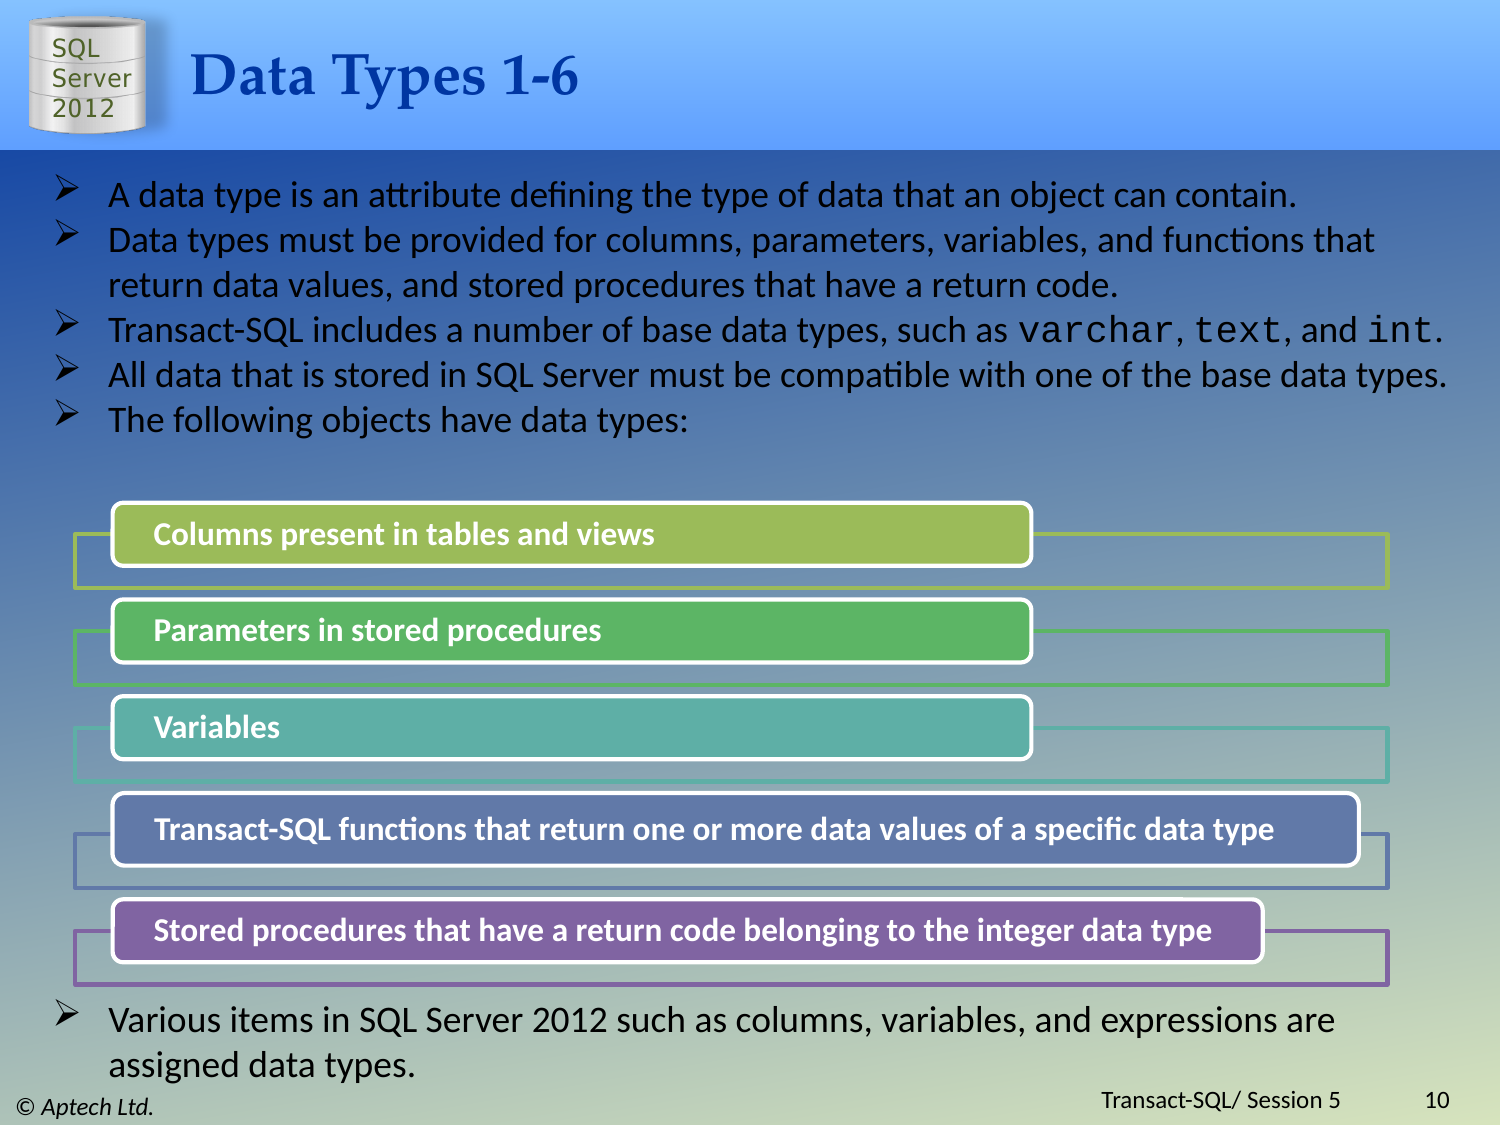

# Data Types 1-6
A data type is an attribute defining the type of data that an object can contain.
Data types must be provided for columns, parameters, variables, and functions that return data values, and stored procedures that have a return code.
Transact-SQL includes a number of base data types, such as varchar, text, and int.
All data that is stored in SQL Server must be compatible with one of the base data types.
The following objects have data types:
Columns present in tables and views
Parameters in stored procedures
Variables
Transact-SQL functions that return one or more data values of a specific data type
Stored procedures that have a return code belonging to the integer data type
Various items in SQL Server 2012 such as columns, variables, and expressions are assigned data types.
Transact-SQL/ Session 5
10